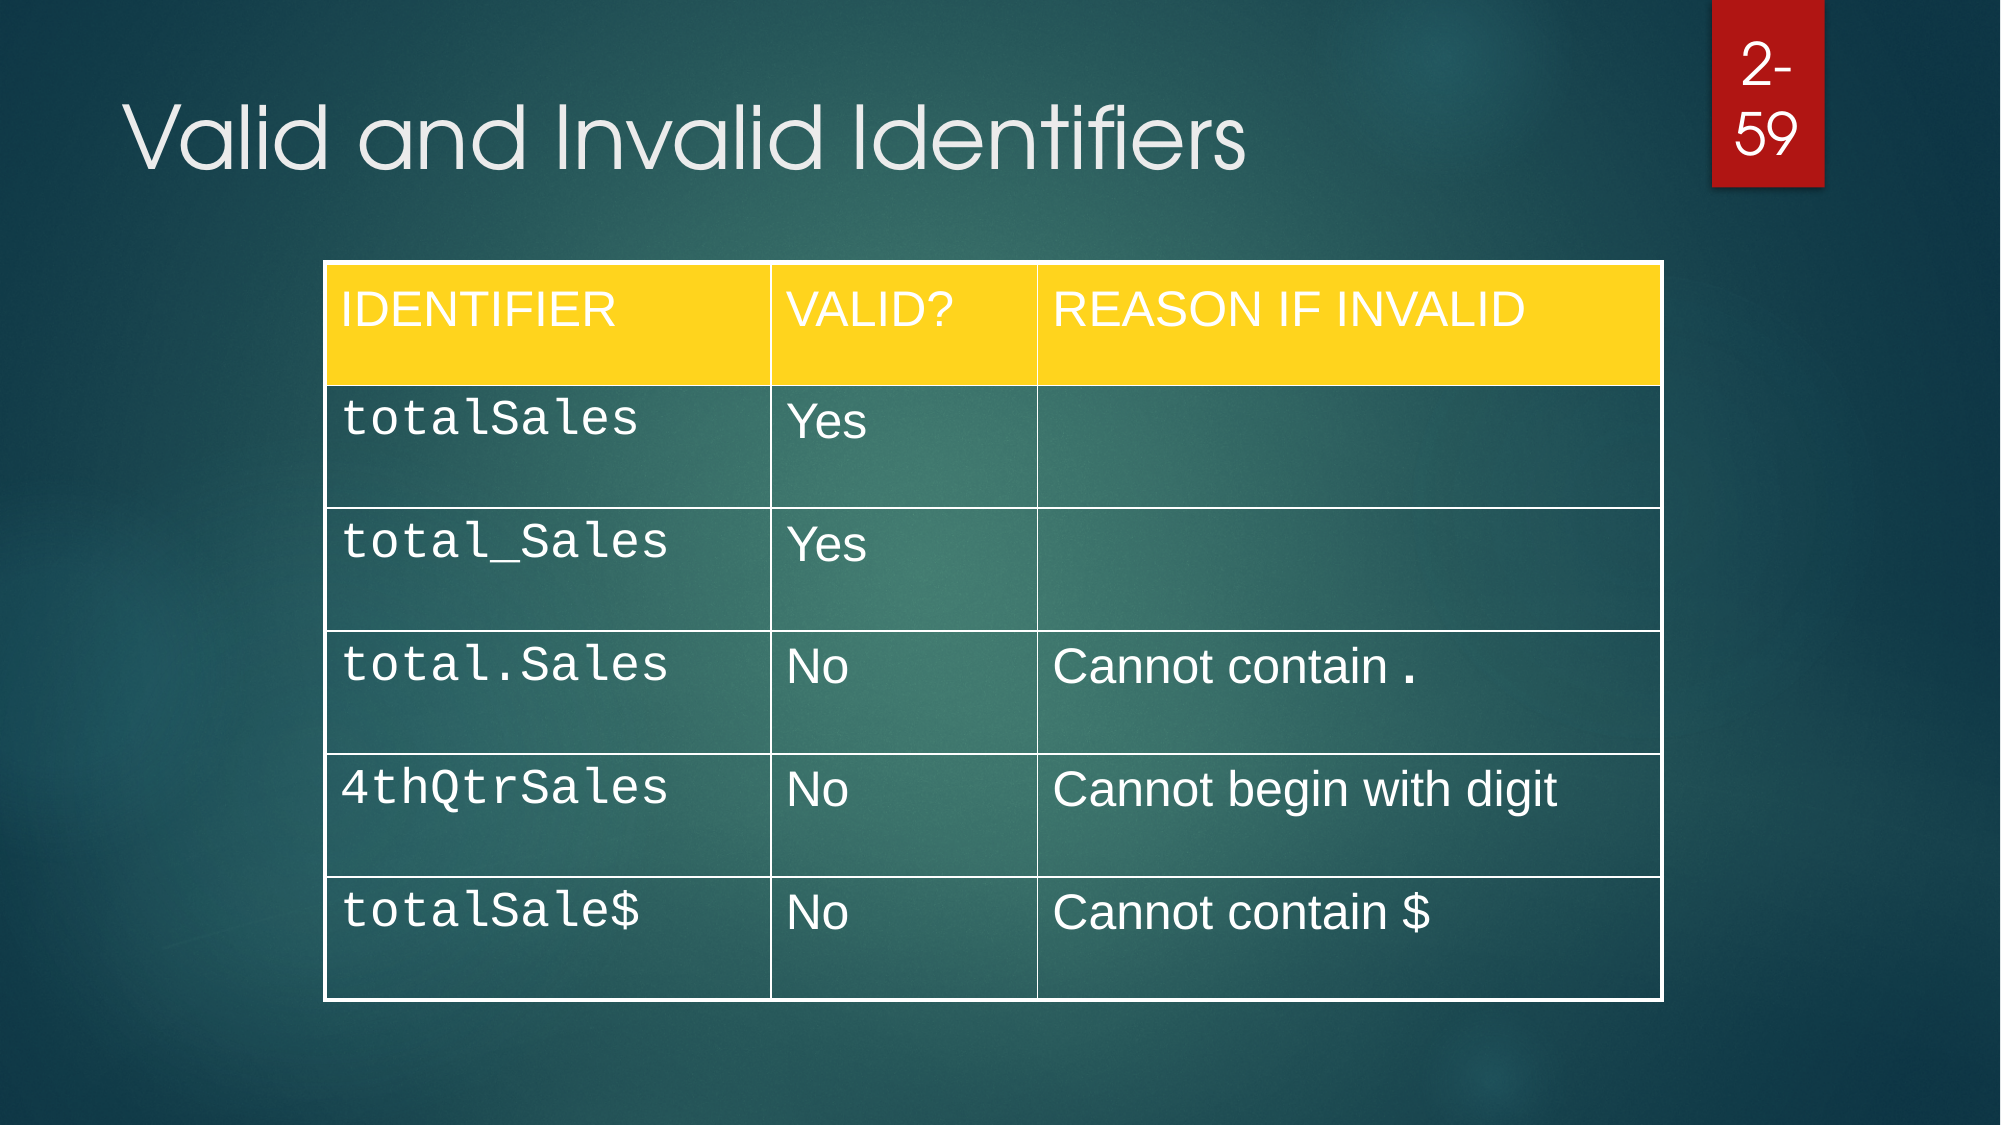

2-59
# Valid and Invalid Identifiers
| IDENTIFIER | VALID? | REASON IF INVALID |
| --- | --- | --- |
| totalSales | Yes |  |
| total\_Sales | Yes |  |
| total.Sales | No | Cannot contain . |
| 4thQtrSales | No | Cannot begin with digit |
| totalSale$ | No | Cannot contain $ |